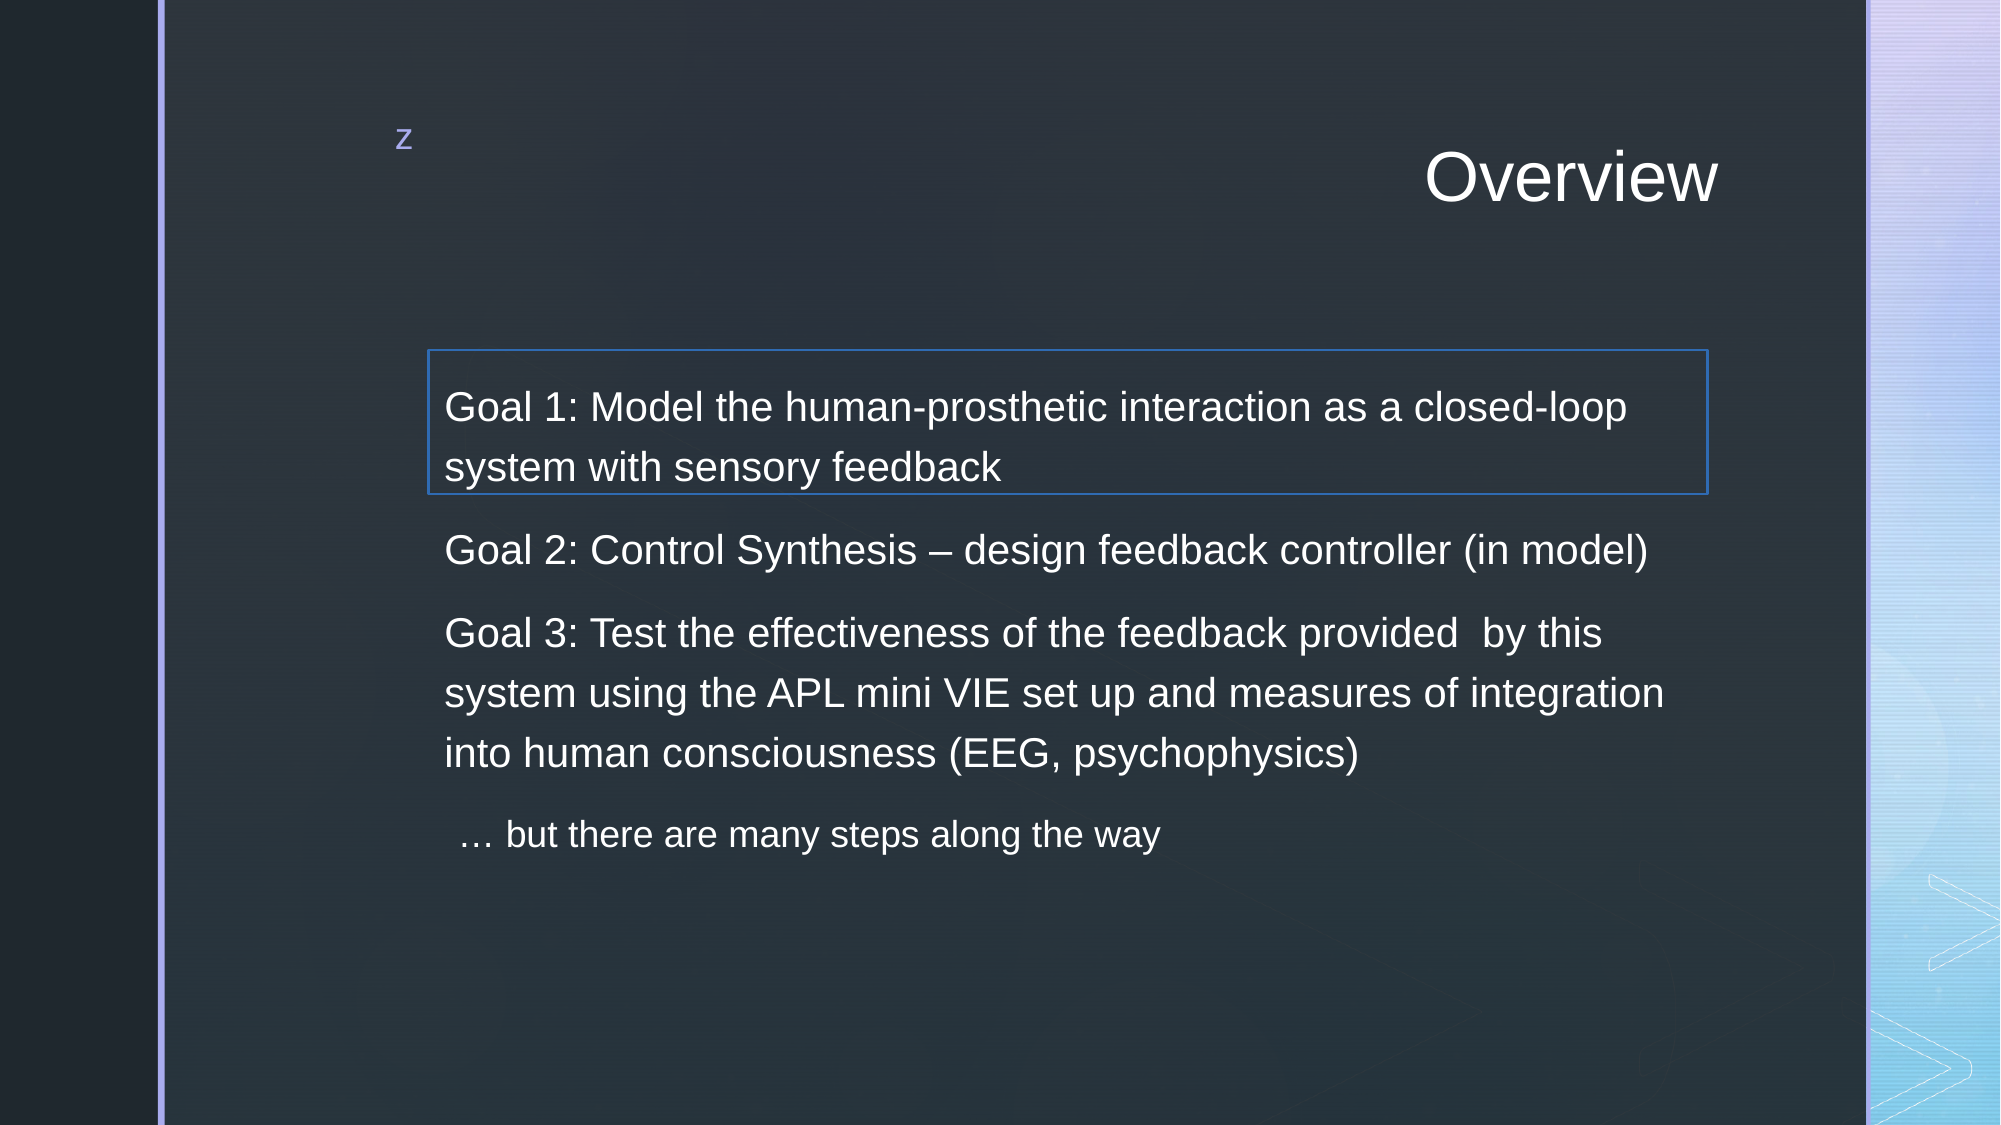

# Overview
Goal 1: Model the human-prosthetic interaction as a closed-loop system with sensory feedback
Goal 2: Control Synthesis – design feedback controller (in model)
Goal 3: Test the effectiveness of the feedback provided  by this system using the APL mini VIE set up and measures of integration into human consciousness (EEG, psychophysics)

… but there are many steps along the way